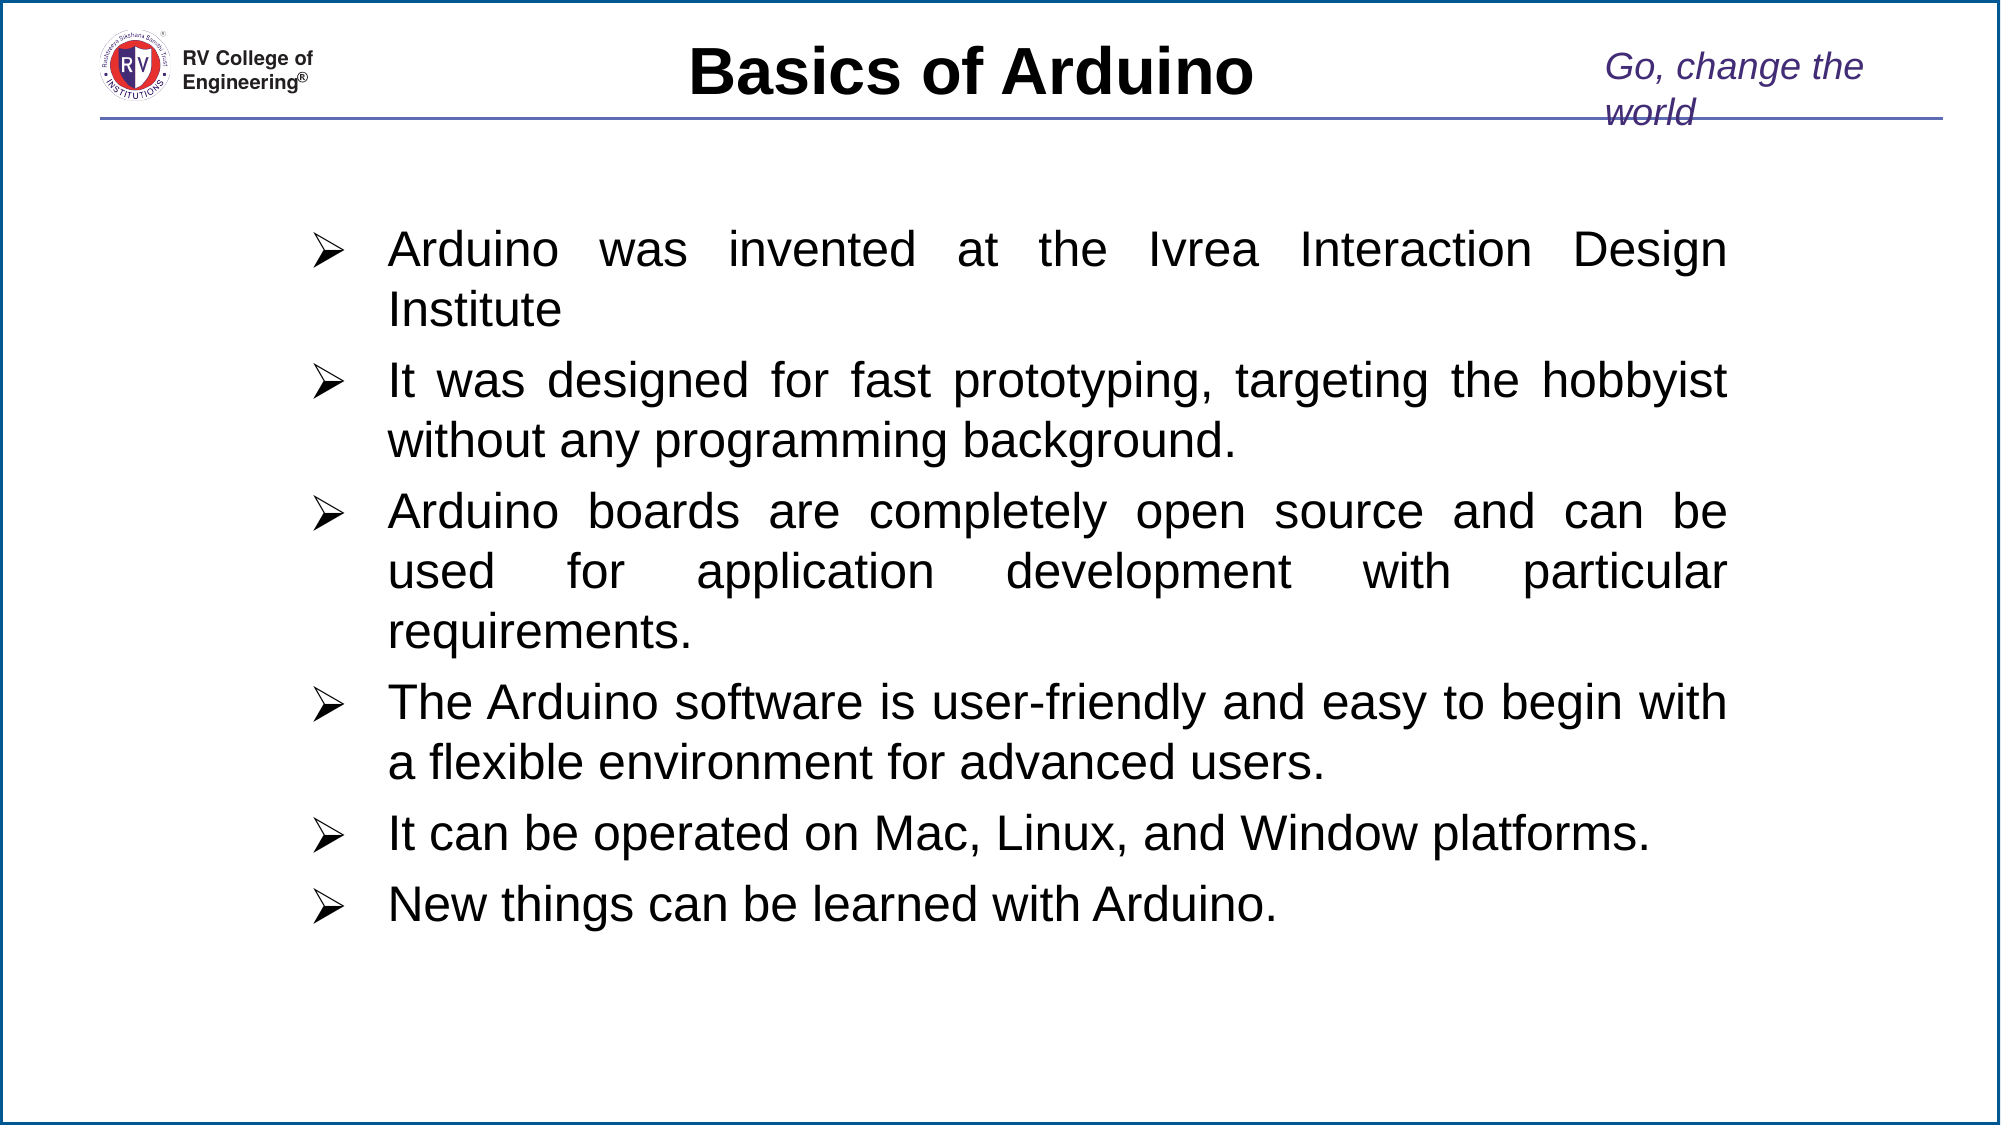

# Basics of Arduino
Arduino was invented at the Ivrea Interaction Design Institute
It was designed for fast prototyping, targeting the hobbyist without any programming background.
Arduino boards are completely open source and can be used for application development with particular requirements.
The Arduino software is user-friendly and easy to begin with a flexible environment for advanced users.
It can be operated on Mac, Linux, and Window platforms.
New things can be learned with Arduino.